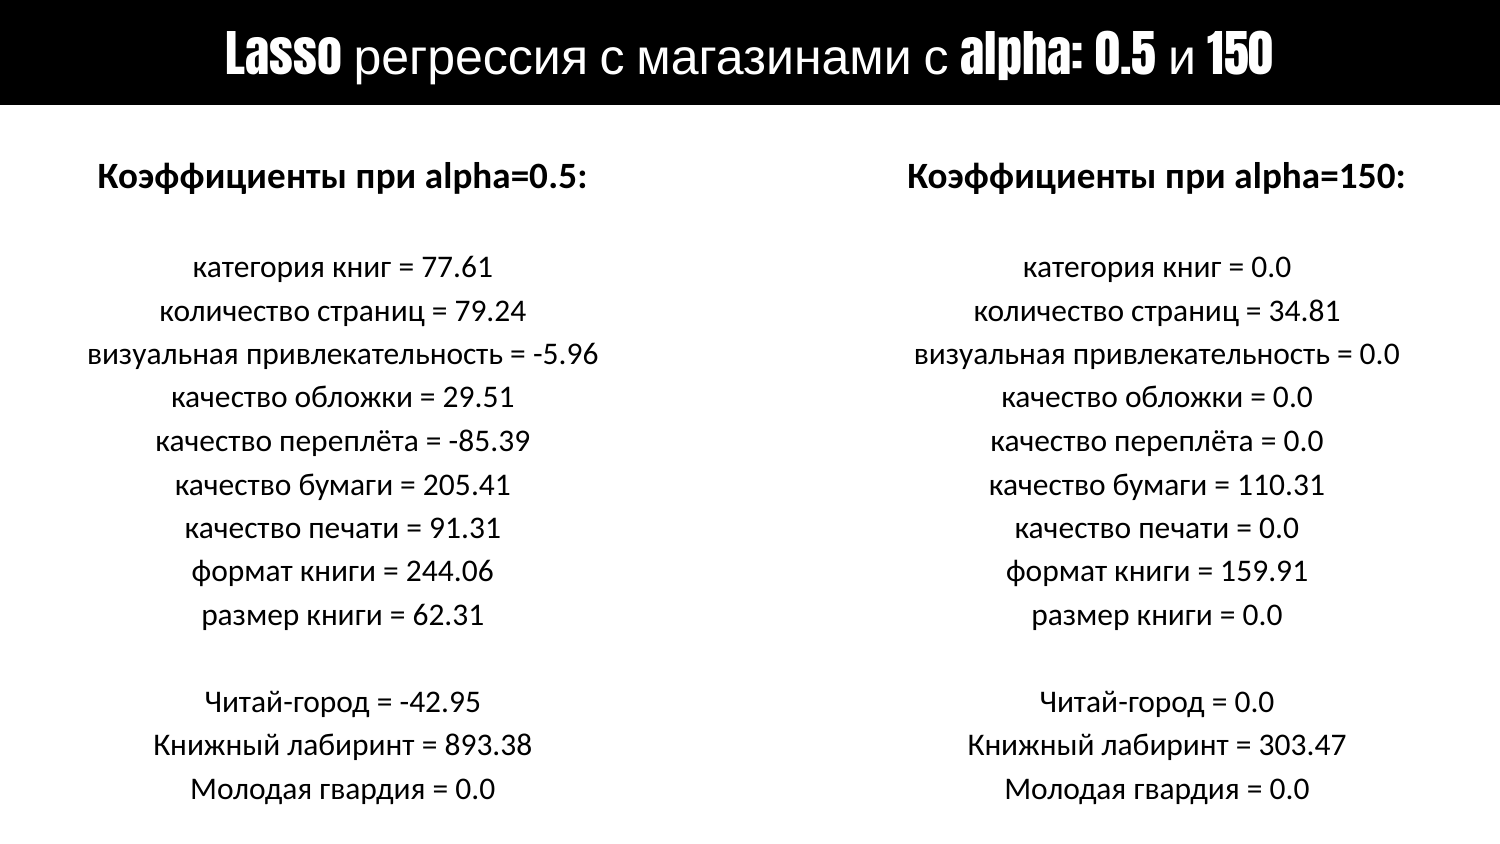

# Lasso регрессия с магазинами с alpha: 0.5 и 150

Коэффициенты при alpha=0.5:

категория книг = 77.61
количество страниц = 79.24
визуальная привлекательность = -5.96
качество обложки = 29.51
качество переплёта = -85.39
качество бумаги = 205.41
качество печати = 91.31
формат книги = 244.06
размер книги = 62.31

Читай-город = -42.95
Книжный лабиринт = 893.38
Молодая гвардия = 0.0

Коэффициенты при alpha=150:

категория книг = 0.0
количество страниц = 34.81
визуальная привлекательность = 0.0
качество обложки = 0.0
качество переплёта = 0.0
качество бумаги = 110.31
качество печати = 0.0
формат книги = 159.91
размер книги = 0.0

Читай-город = 0.0
Книжный лабиринт = 303.47
Молодая гвардия = 0.0